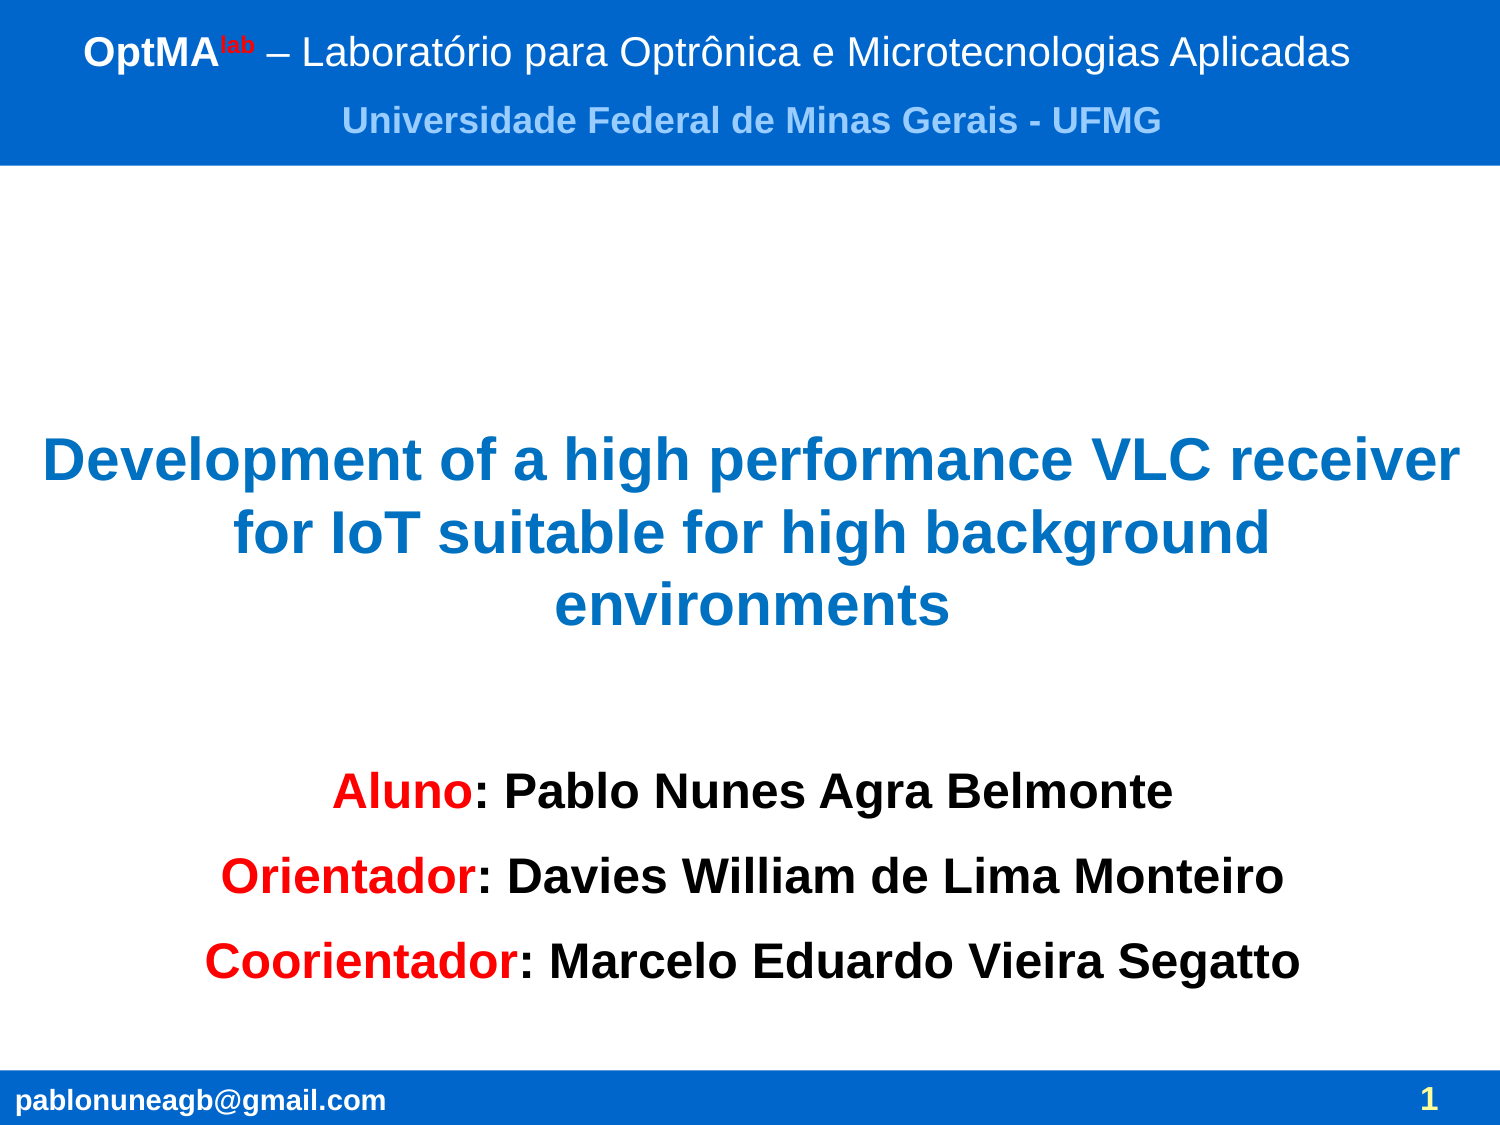

OptMAlab – Laboratório para Optrônica e Microtecnologias Aplicadas

Universidade Federal de Minas Gerais - UFMG
Development of a high performance VLC receiver for IoT suitable for high background environments
Aluno: Pablo Nunes Agra Belmonte
Orientador: Davies William de Lima Monteiro
Coorientador: Marcelo Eduardo Vieira Segatto